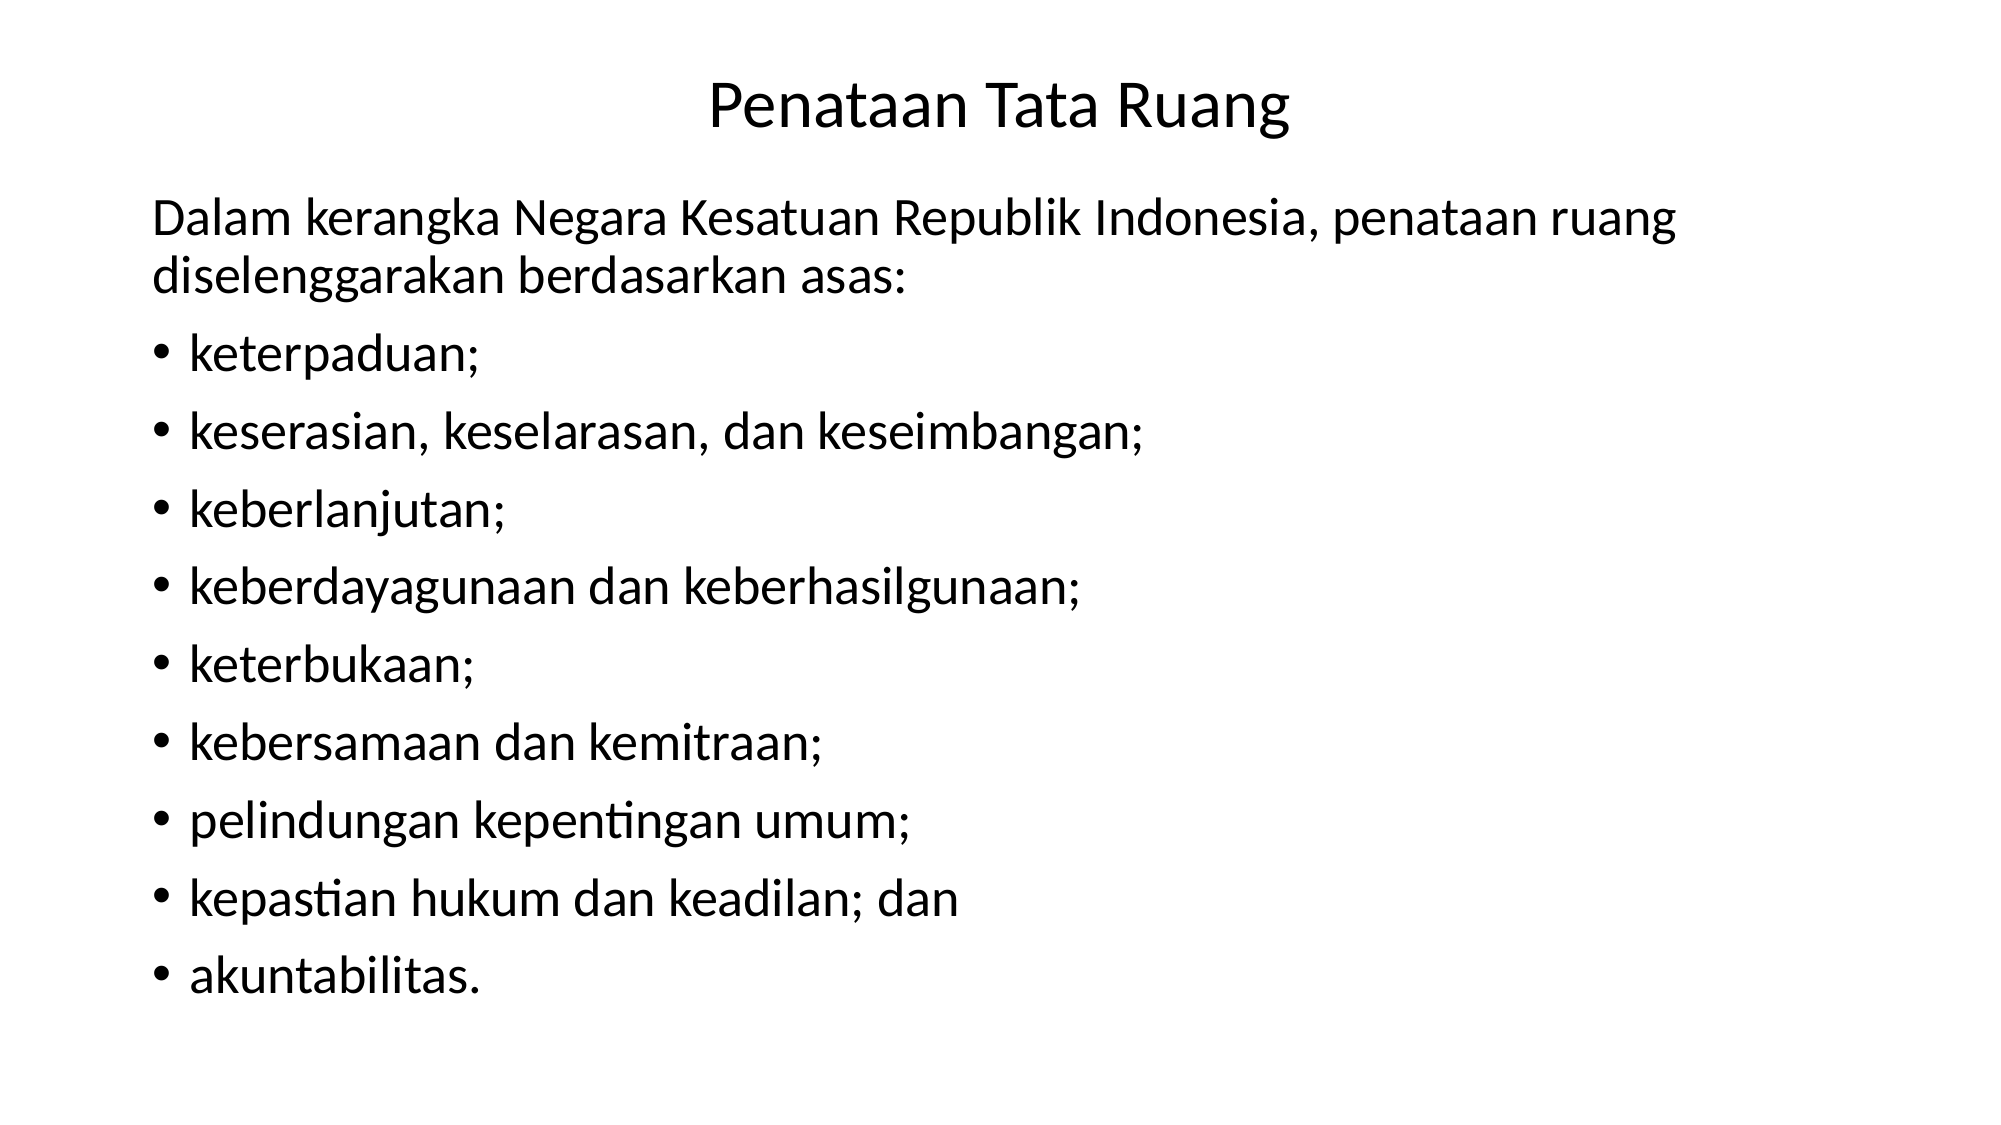

# Penataan Tata Ruang
Dalam kerangka Negara Kesatuan Republik Indonesia, penataan ruang diselenggarakan berdasarkan asas:
keterpaduan;
keserasian, keselarasan, dan keseimbangan;
keberlanjutan;
keberdayagunaan dan keberhasilgunaan;
keterbukaan;
kebersamaan dan kemitraan;
pelindungan kepentingan umum;
kepastian hukum dan keadilan; dan
akuntabilitas.